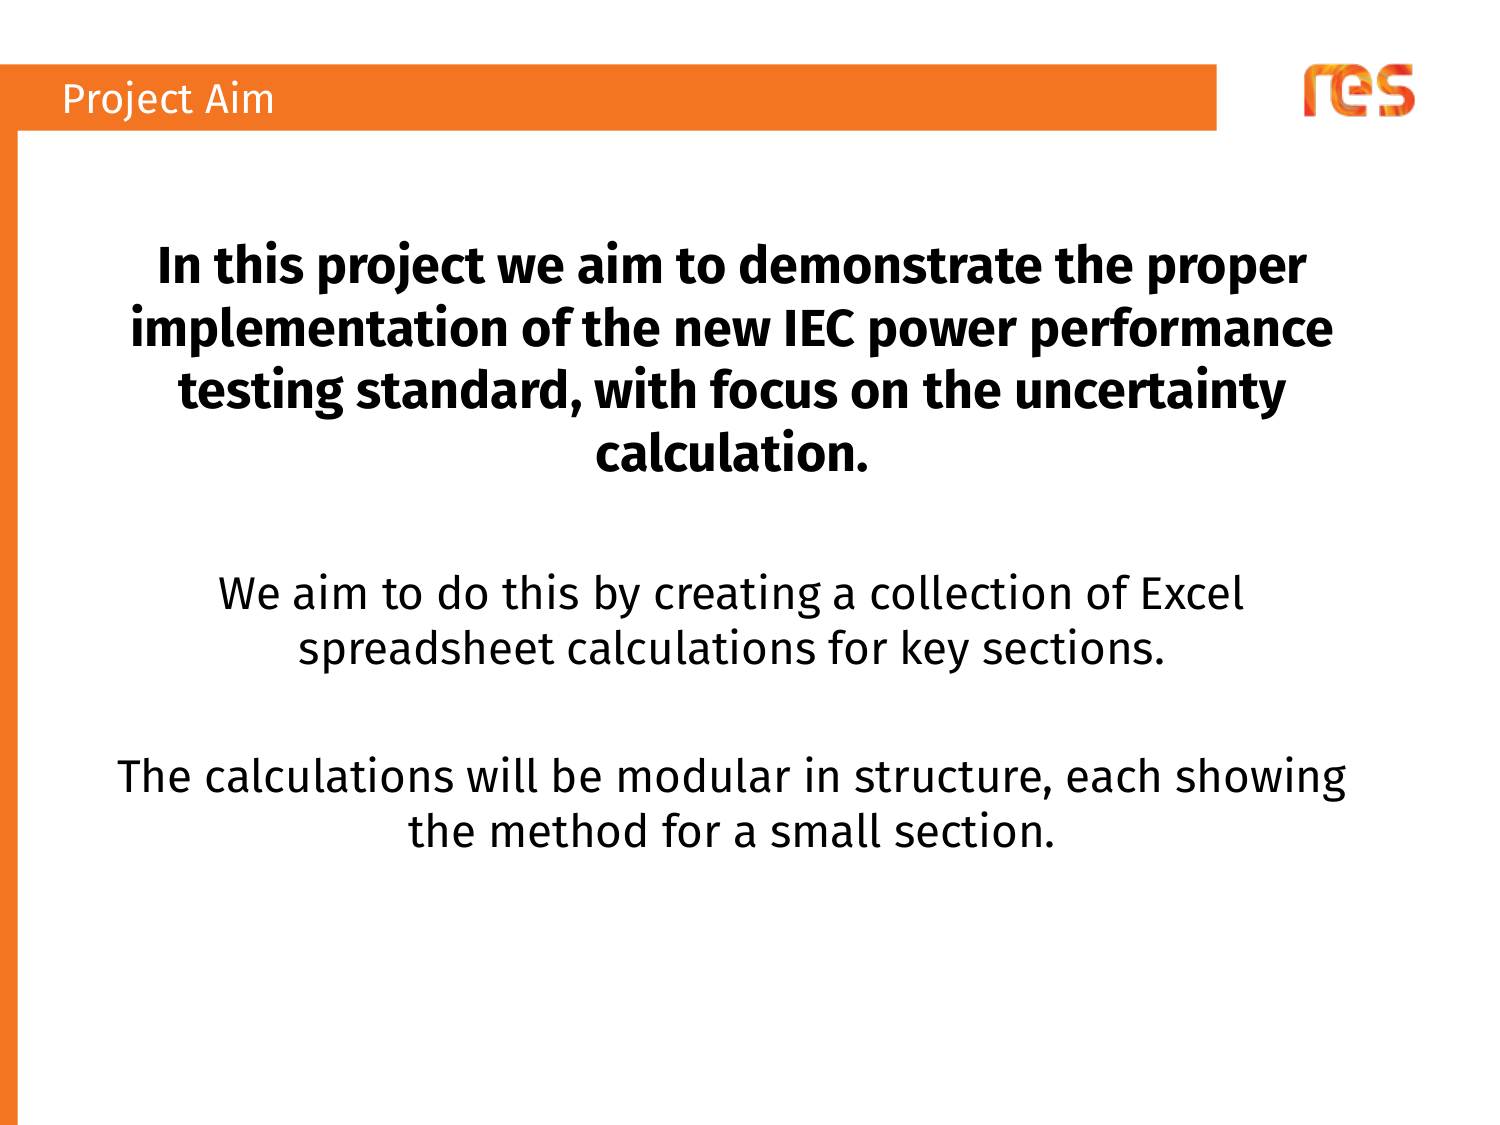

# Project Aim
In this project we aim to demonstrate the proper implementation of the new IEC power performance testing standard, with focus on the uncertainty calculation.

We aim to do this by creating a collection of Excel spreadsheet calculations for key sections.

The calculations will be modular in structure, each showing the method for a small section.